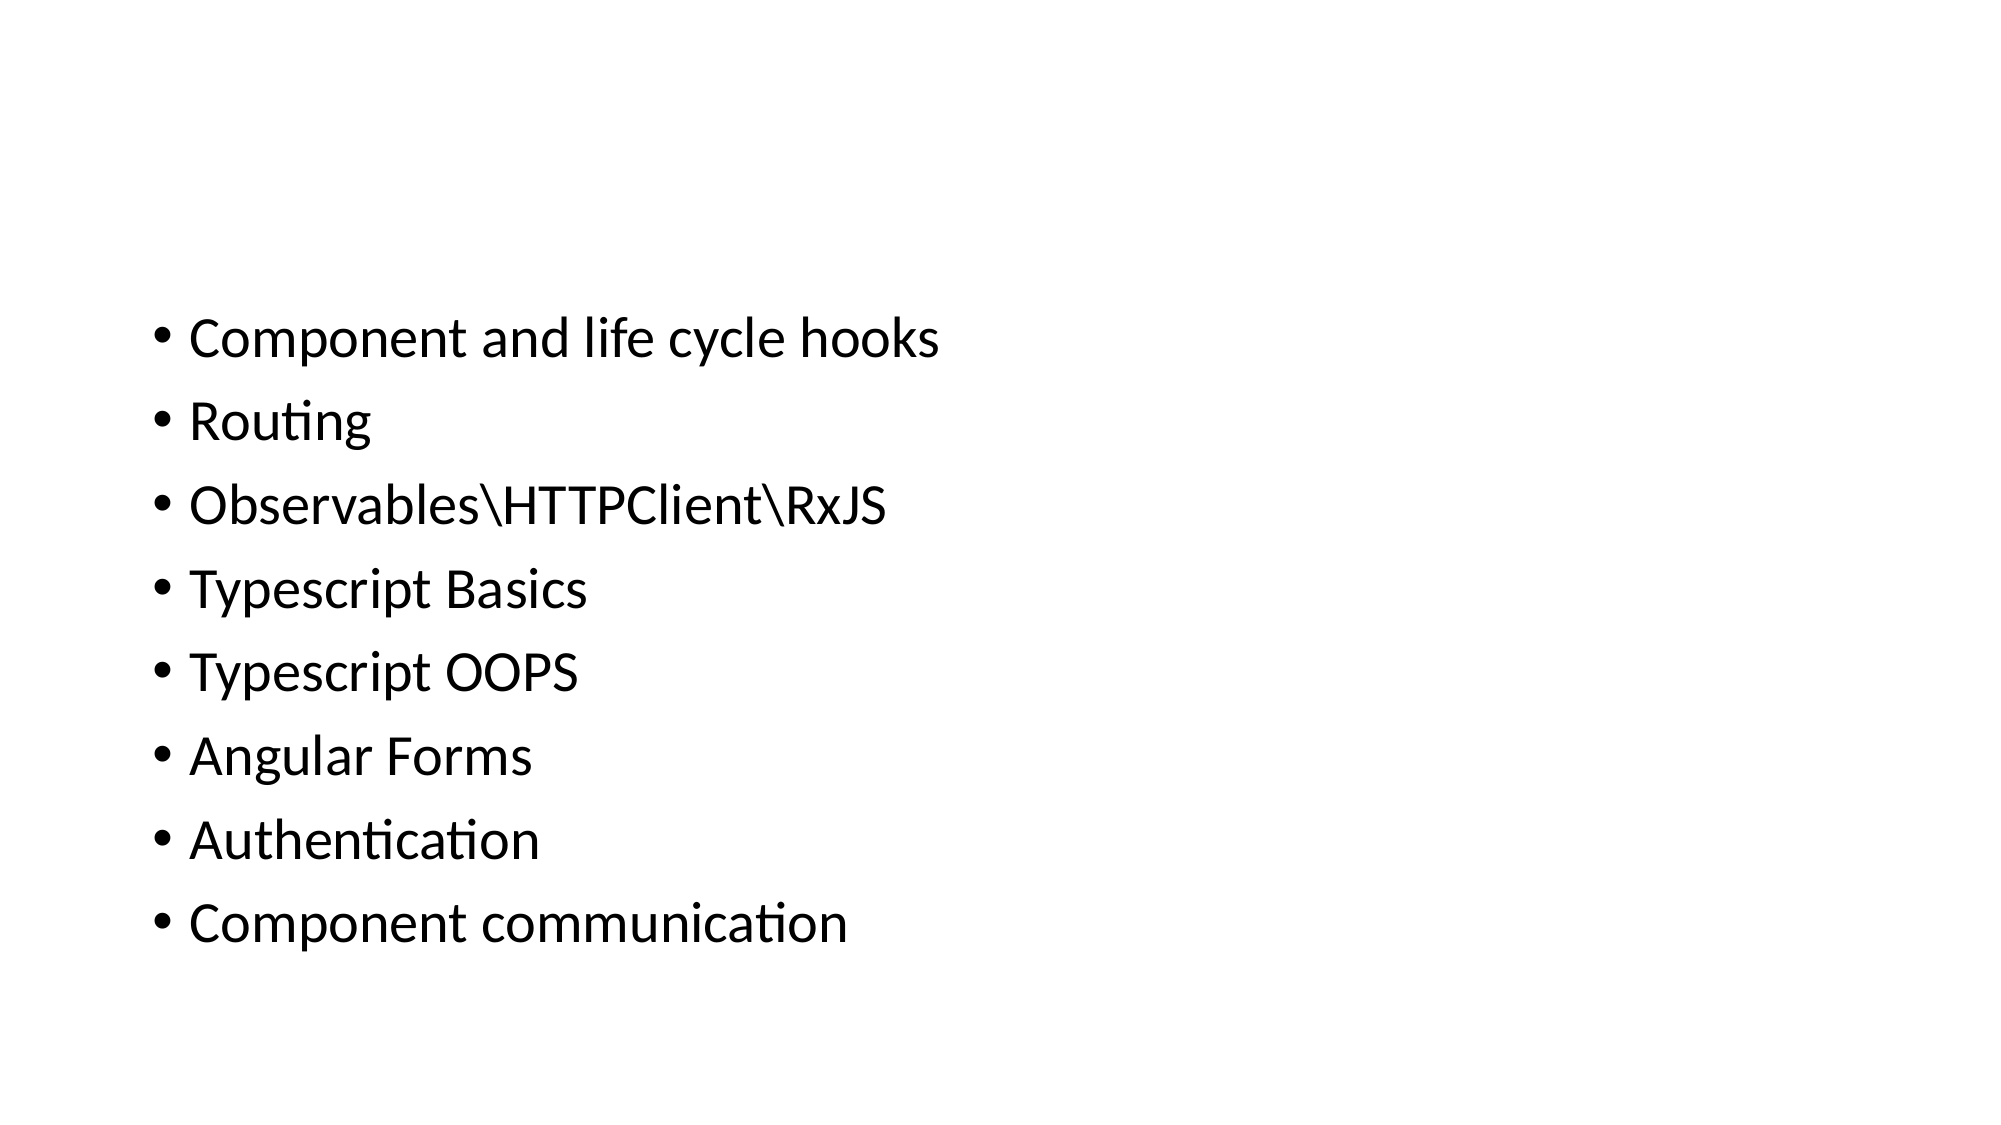

#
Component and life cycle hooks
Routing
Observables\HTTPClient\RxJS
Typescript Basics
Typescript OOPS
Angular Forms
Authentication
Component communication